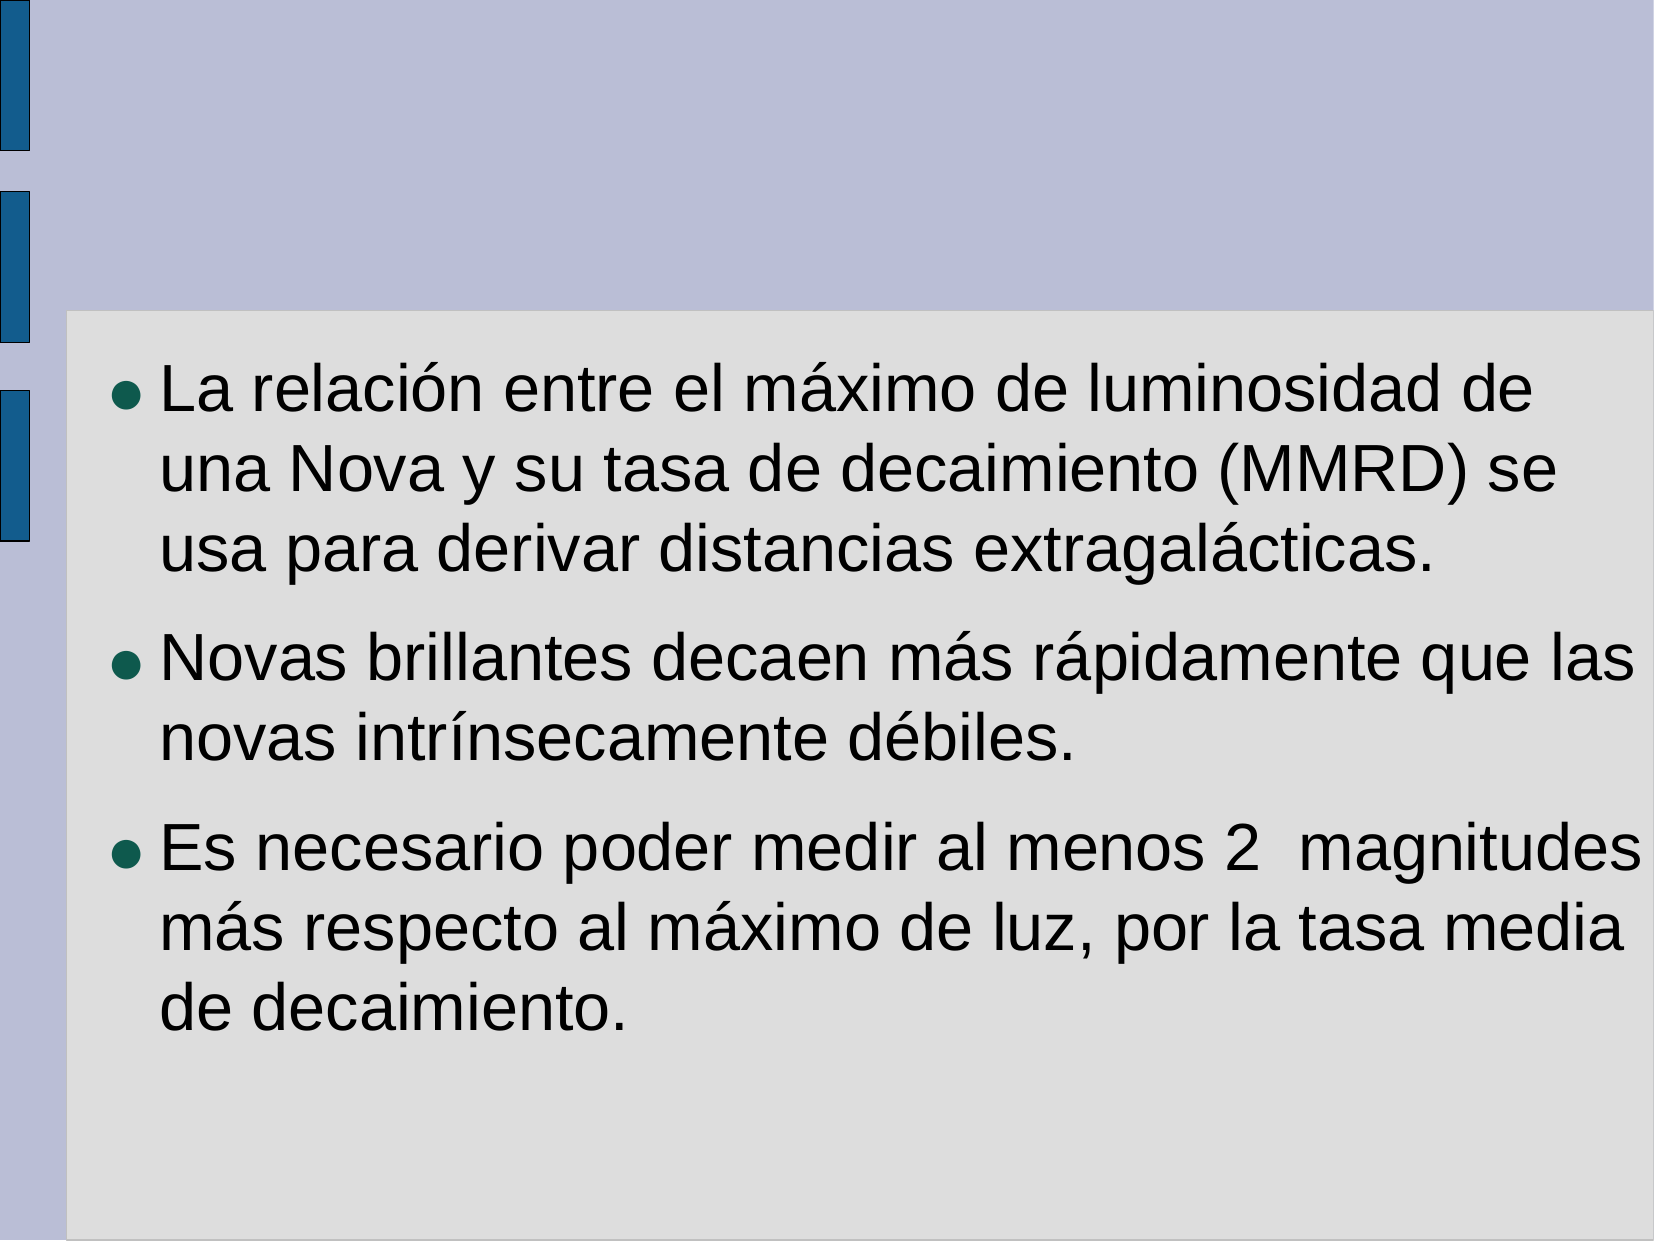

La relación entre el máximo de luminosidad de una Nova y su tasa de decaimiento (MMRD) se usa para derivar distancias extragalácticas.
Novas brillantes decaen más rápidamente que las novas intrínsecamente débiles.
Es necesario poder medir al menos 2  magnitudes más respecto al máximo de luz, por la tasa media de decaimiento.